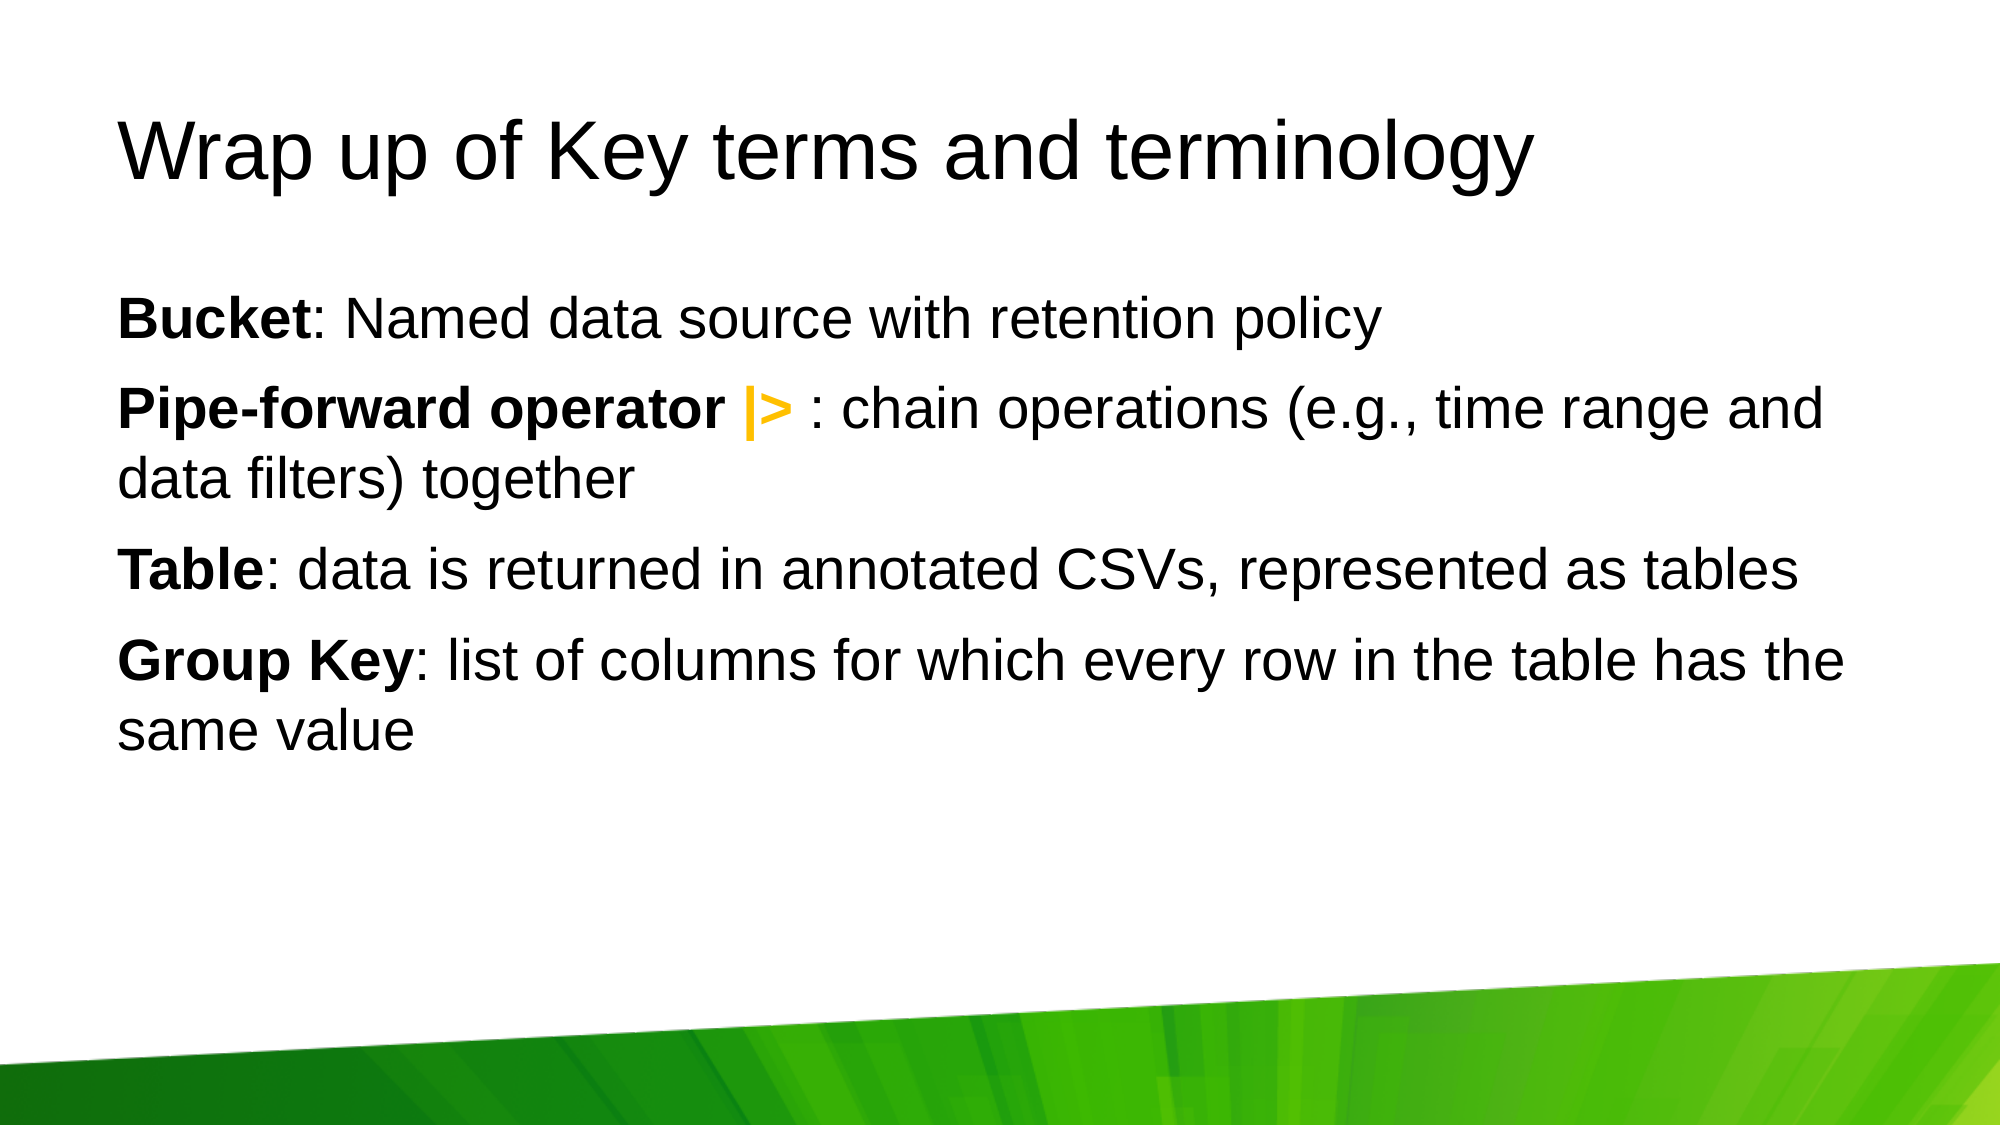

# Wrap up of Key terms and terminology
Bucket: Named data source with retention policy
Pipe-forward operator |> : chain operations (e.g., time range and data filters) together
Table: data is returned in annotated CSVs, represented as tables
Group Key: list of columns for which every row in the table has the same value